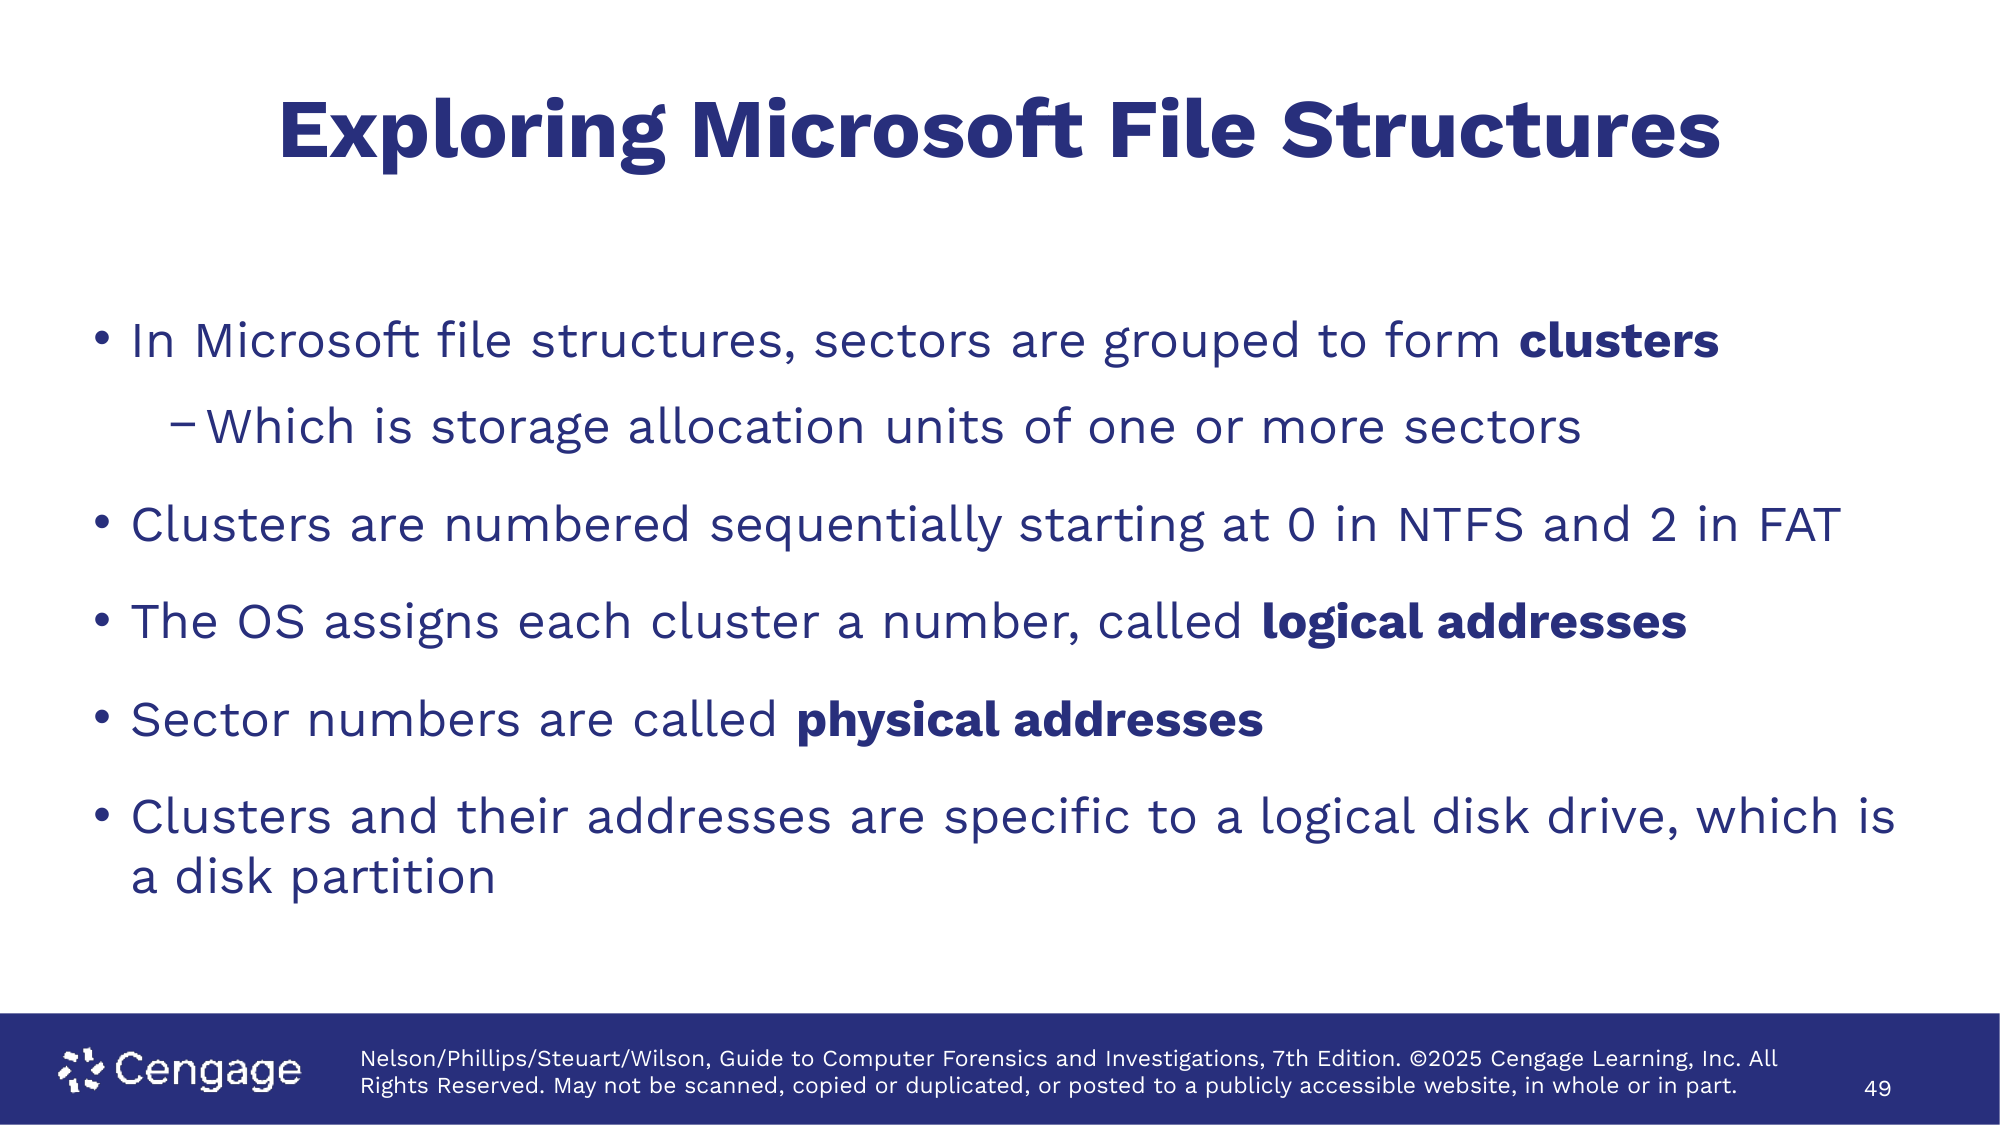

Exploring Microsoft File Structures
# In Microsoft file structures, sectors are grouped to form clusters
Which is storage allocation units of one or more sectors
Clusters are numbered sequentially starting at 0 in NTFS and 2 in FAT
The OS assigns each cluster a number, called logical addresses
Sector numbers are called physical addresses
Clusters and their addresses are specific to a logical disk drive, which is a disk partition